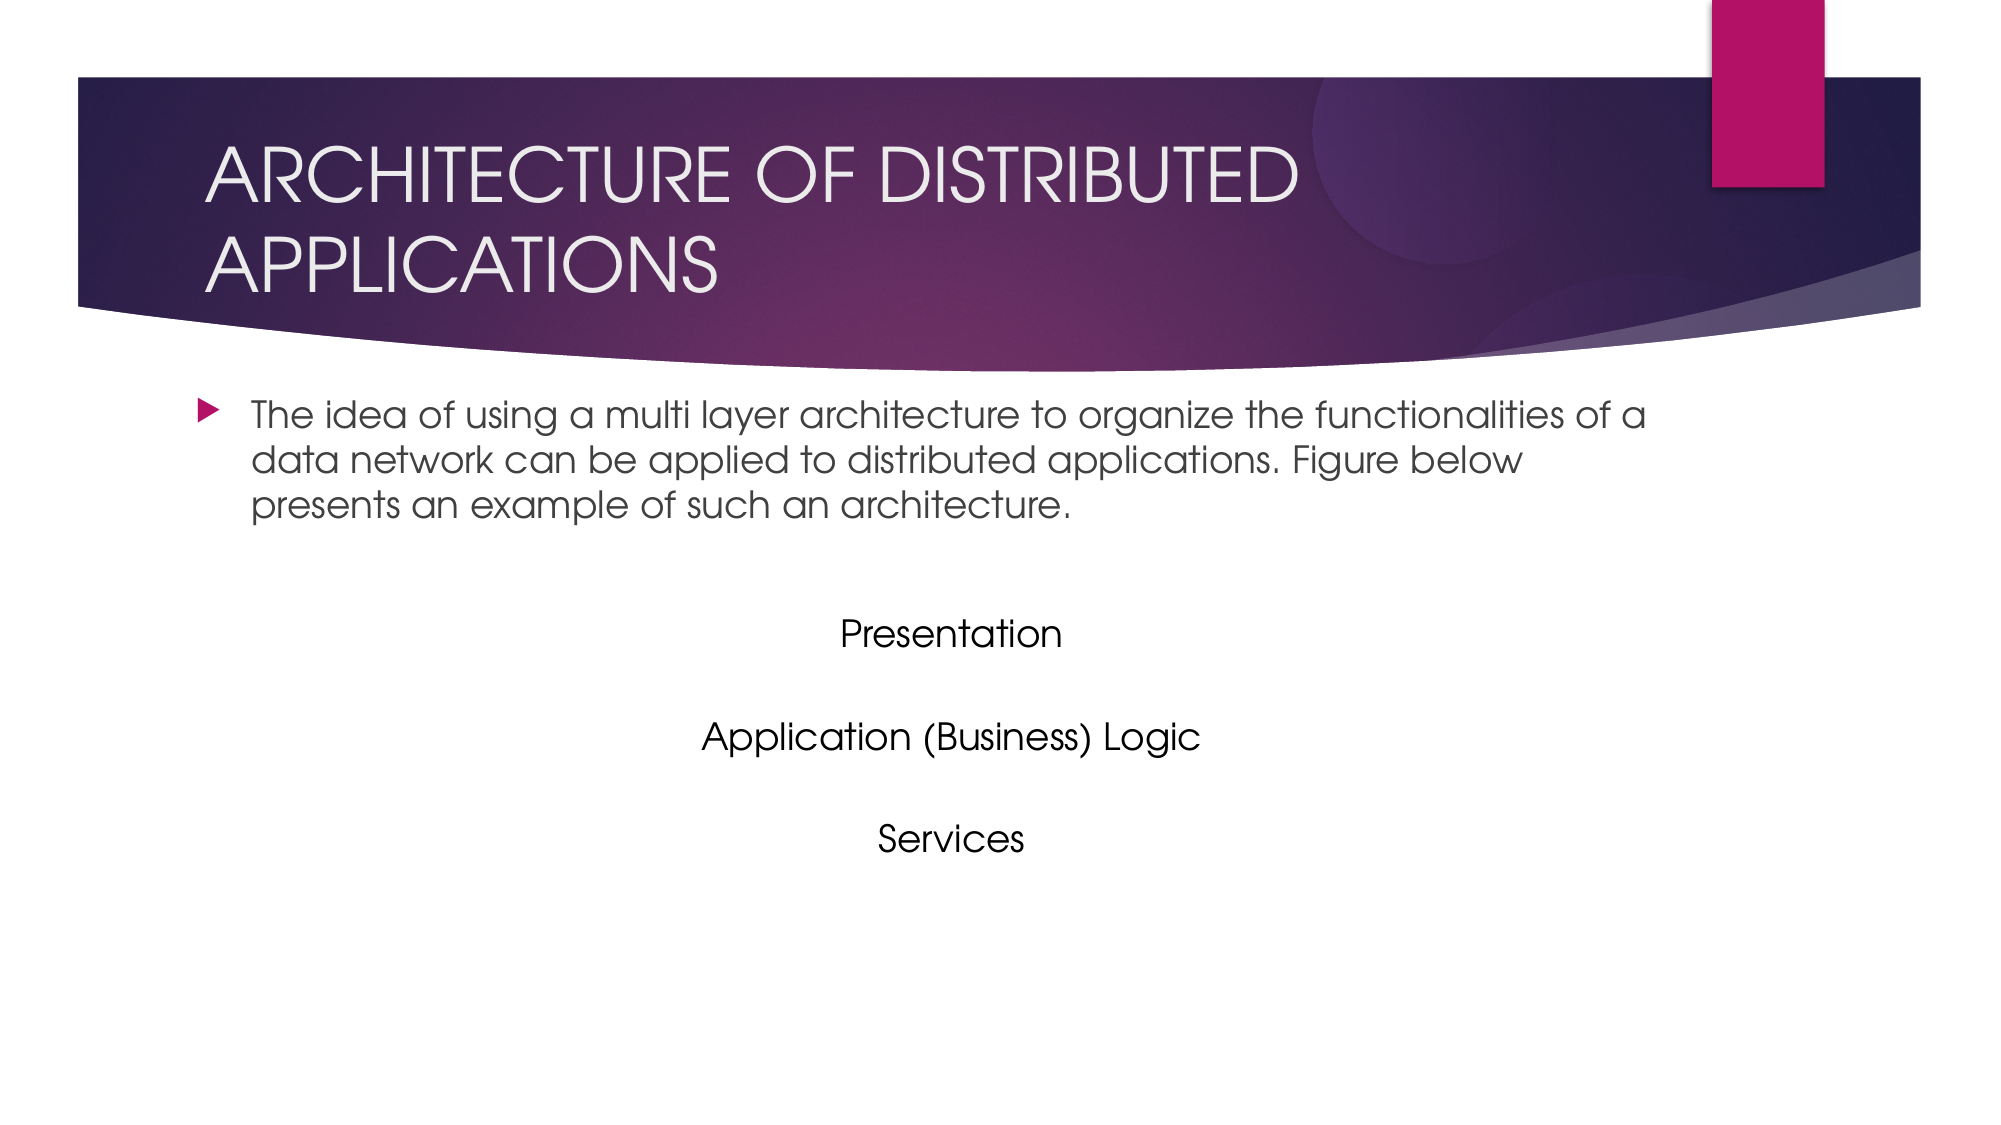

ARCHITECTURE OF DISTRIBUTED APPLICATIONS
The idea of using a multi layer architecture to organize the functionalities of a data network can be applied to distributed applications. Figure below presents an example of such an architecture.
| Presentation |
| --- |
| Application (Business) Logic |
| Services |